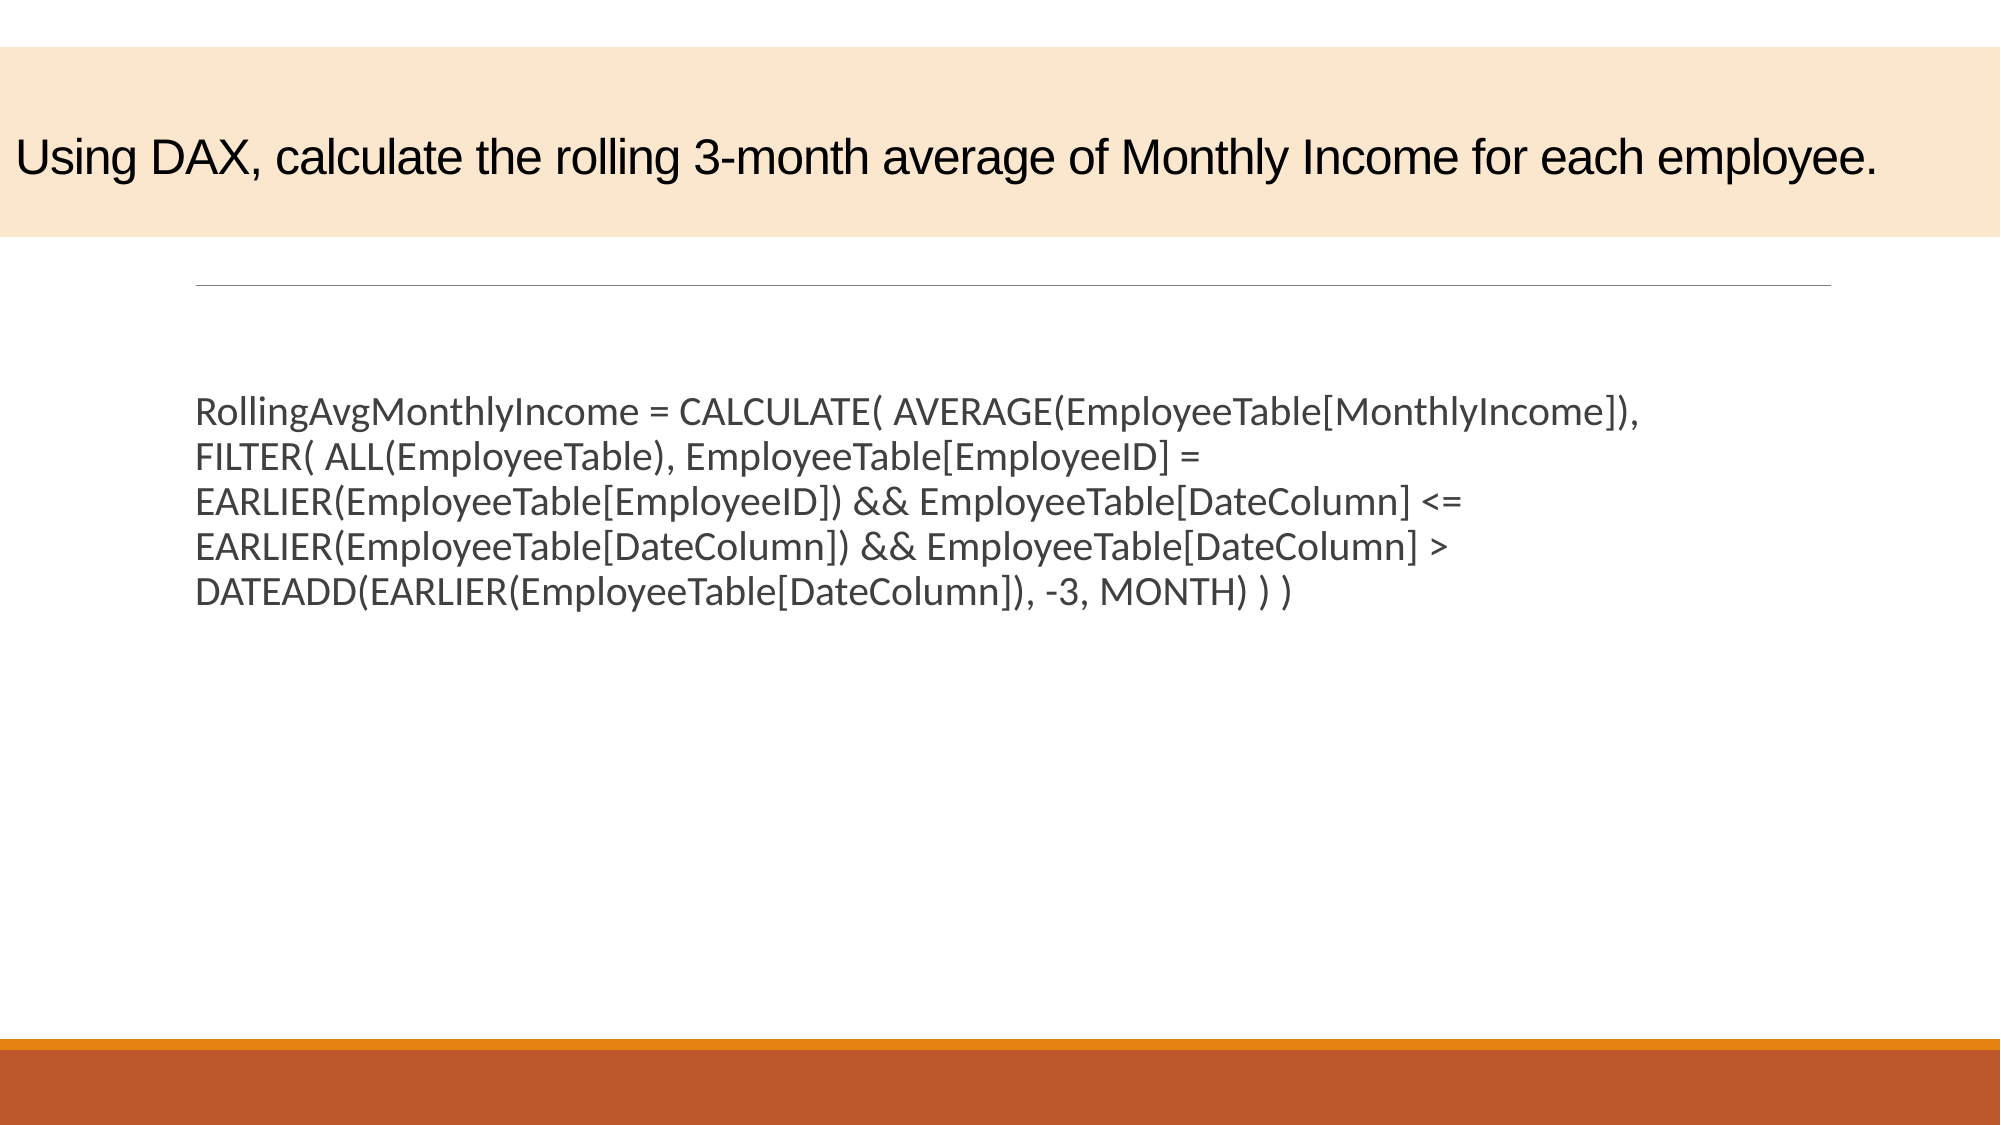

# Using DAX, calculate the rolling 3-month average of Monthly Income for each employee.

RollingAvgMonthlyIncome = CALCULATE( AVERAGE(EmployeeTable[MonthlyIncome]), FILTER( ALL(EmployeeTable), EmployeeTable[EmployeeID] = EARLIER(EmployeeTable[EmployeeID]) && EmployeeTable[DateColumn] <= EARLIER(EmployeeTable[DateColumn]) && EmployeeTable[DateColumn] > DATEADD(EARLIER(EmployeeTable[DateColumn]), -3, MONTH) ) )